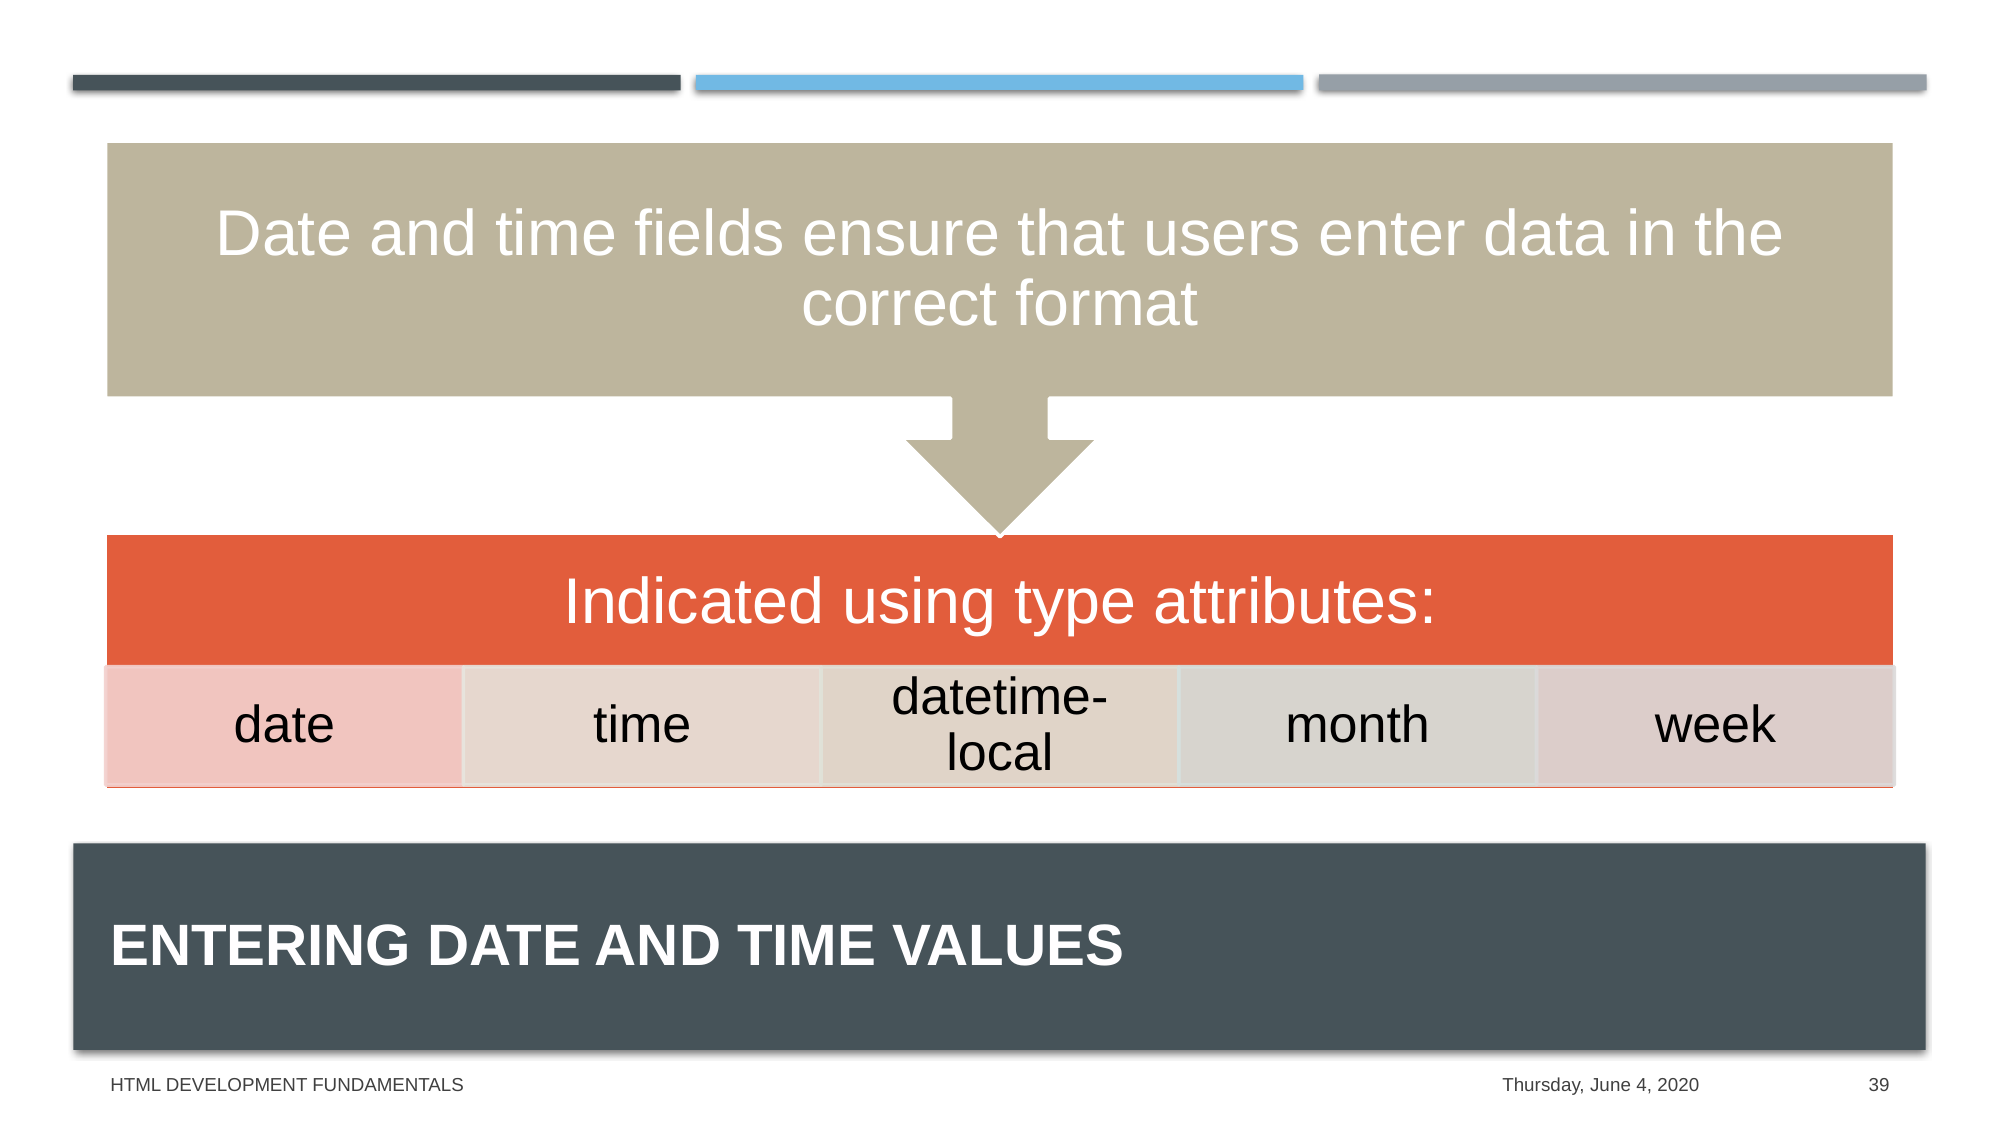

Indicated using type attributes:
date
time
datetime-local
month
week
Date and time fields ensure that users enter data in the correct format

# Entering Date and Time Values
HTML Development Fundamentals
Thursday, June 4, 2020
39